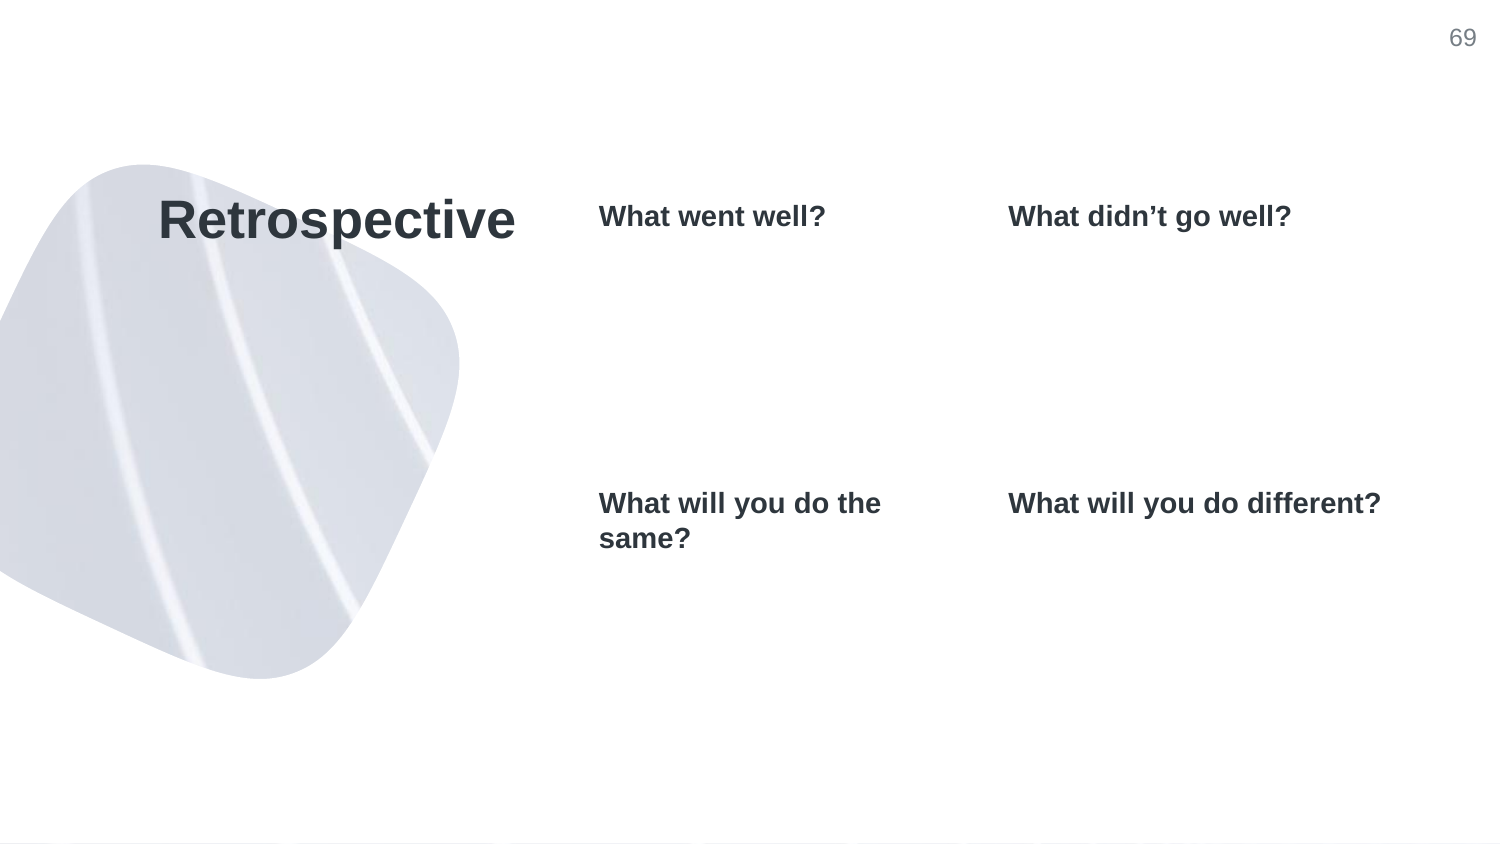

69
# Retrospective
What went well?
What didn’t go well?

What will you do the same?
What will you do different?